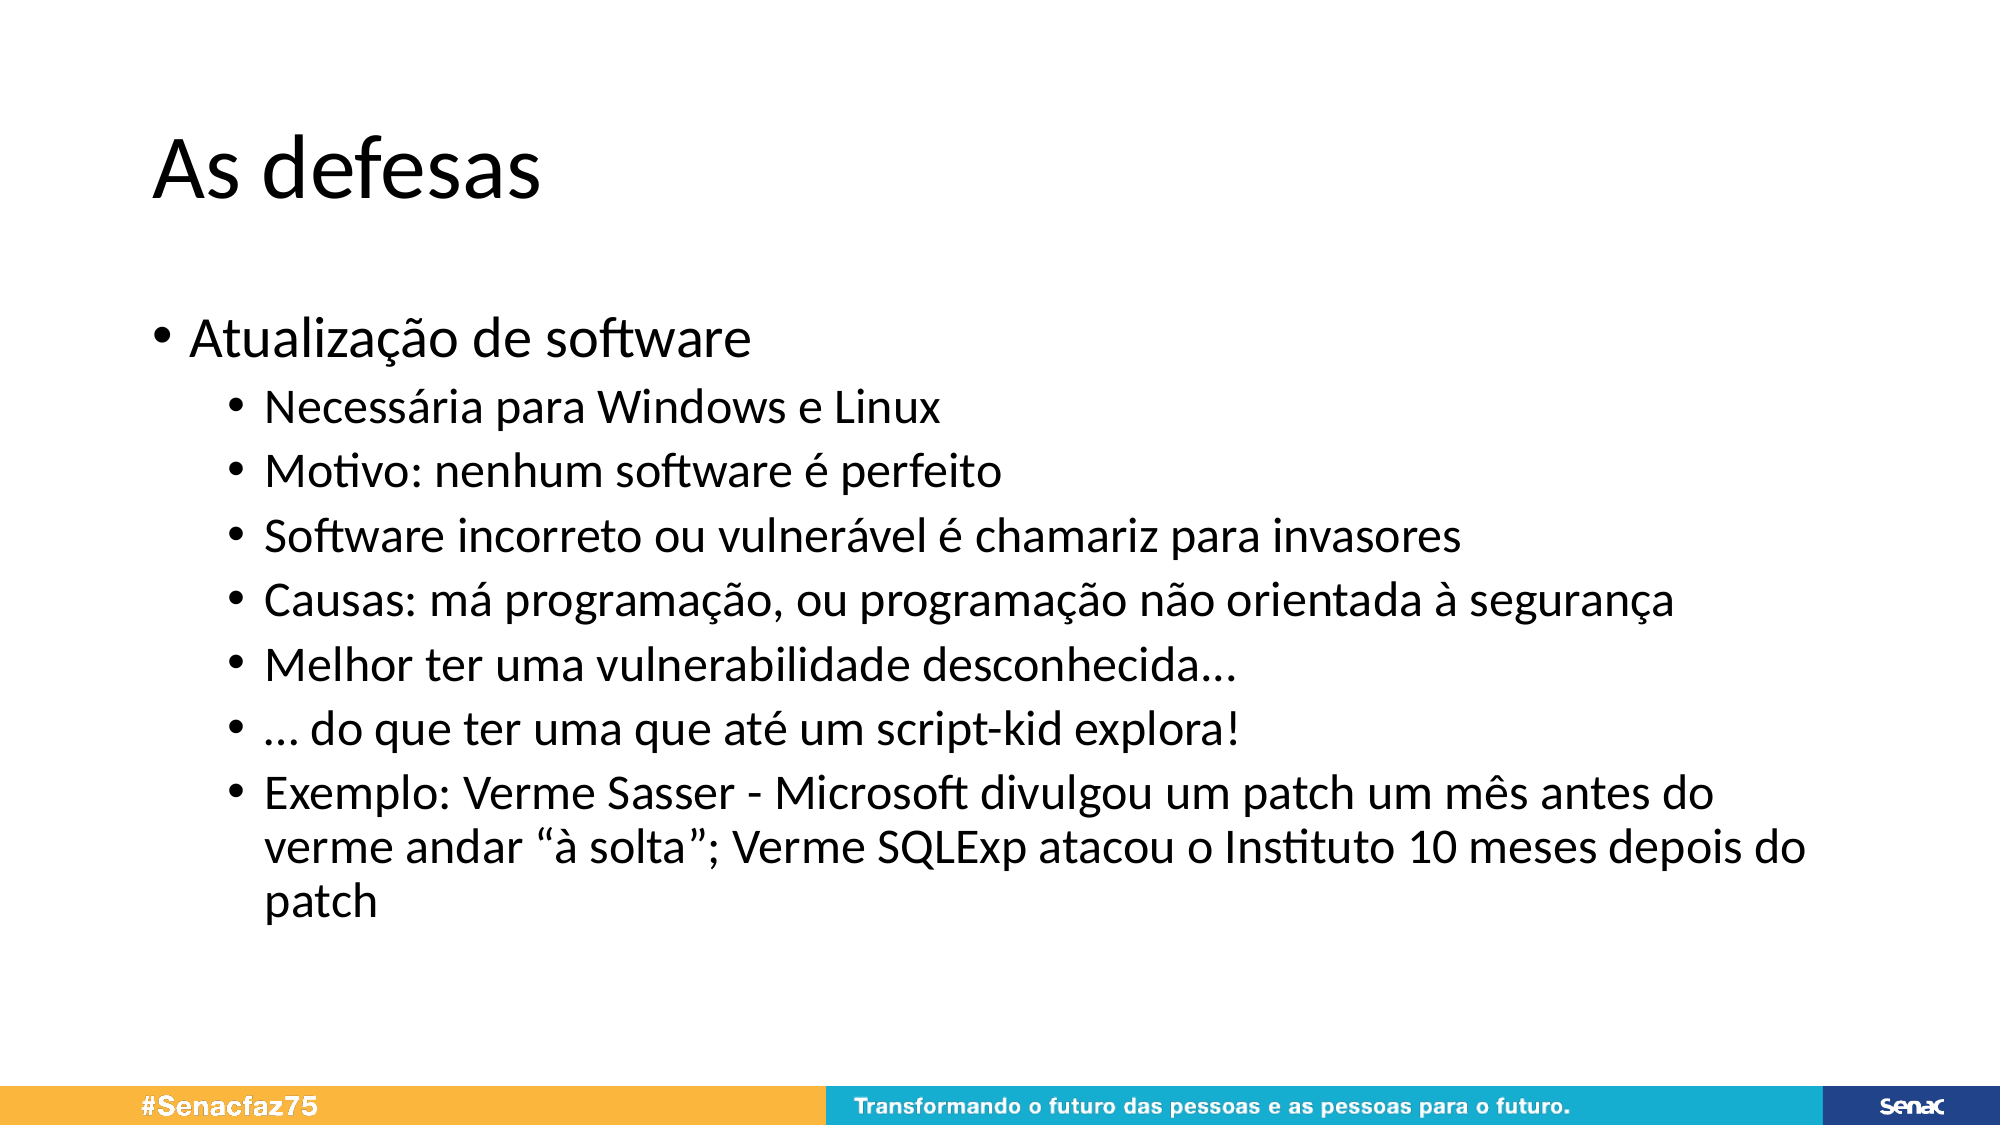

# As defesas
Atualização de software
Necessária para Windows e Linux
Motivo: nenhum software é perfeito
Software incorreto ou vulnerável é chamariz para invasores
Causas: má programação, ou programação não orientada à segurança
Melhor ter uma vulnerabilidade desconhecida...
… do que ter uma que até um script-kid explora!
Exemplo: Verme Sasser - Microsoft divulgou um patch um mês antes do verme andar “à solta”; Verme SQLExp atacou o Instituto 10 meses depois do patch